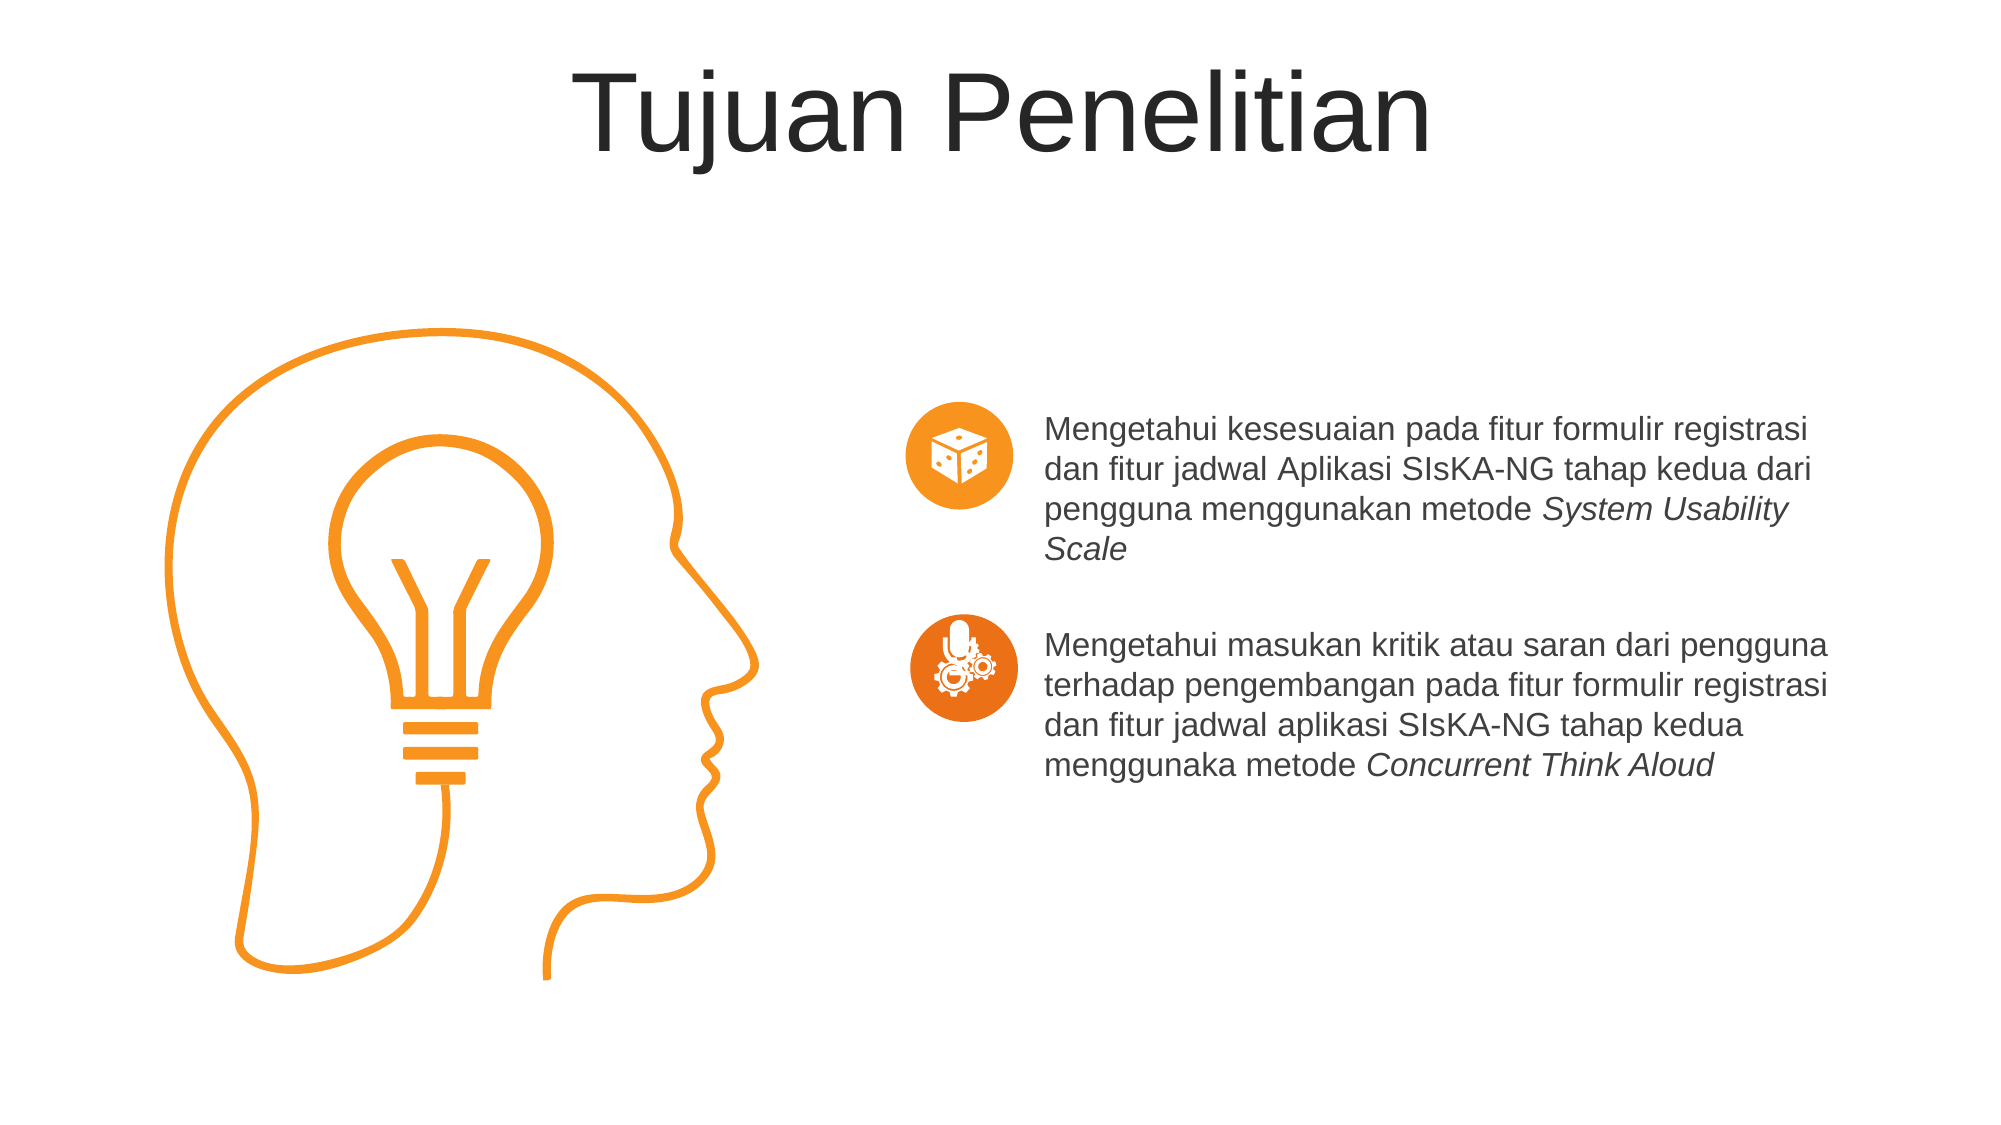

Tujuan Penelitian

Mengetahui kesesuaian pada fitur formulir registrasi dan fitur jadwal Aplikasi SIsKA-NG tahap kedua dari pengguna menggunakan metode System Usability Scale

Mengetahui masukan kritik atau saran dari pengguna terhadap pengembangan pada fitur formulir registrasi dan fitur jadwal aplikasi SIsKA-NG tahap kedua menggunaka metode Concurrent Think Aloud